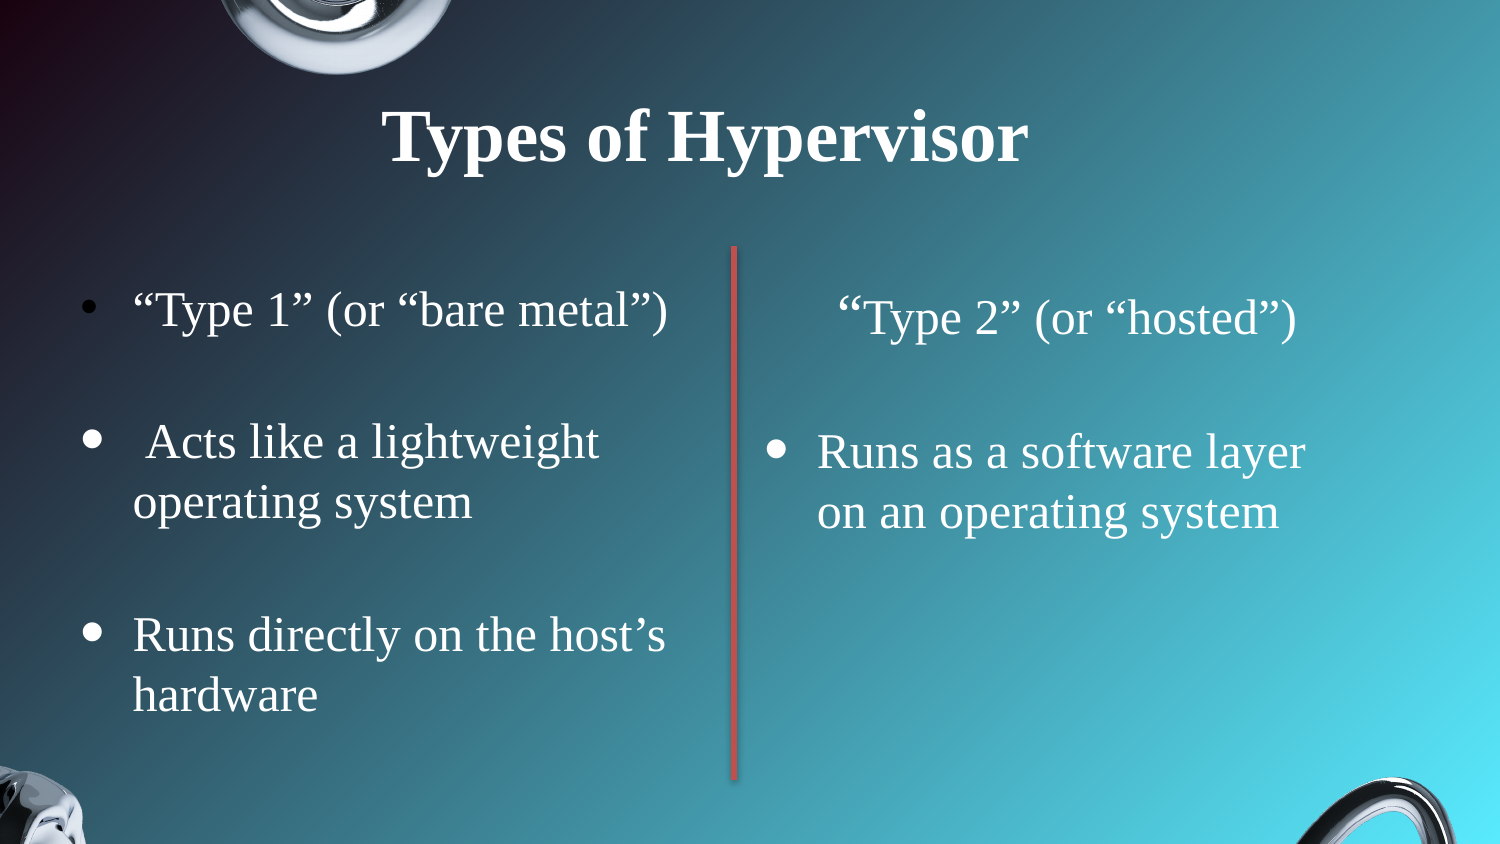

# Types of Hypervisor
“Type 1” (or “bare metal”)

 Acts like a lightweight operating system

Runs directly on the host’s hardware
     “Type 2” (or “hosted”)

Runs as a software layer on an operating system